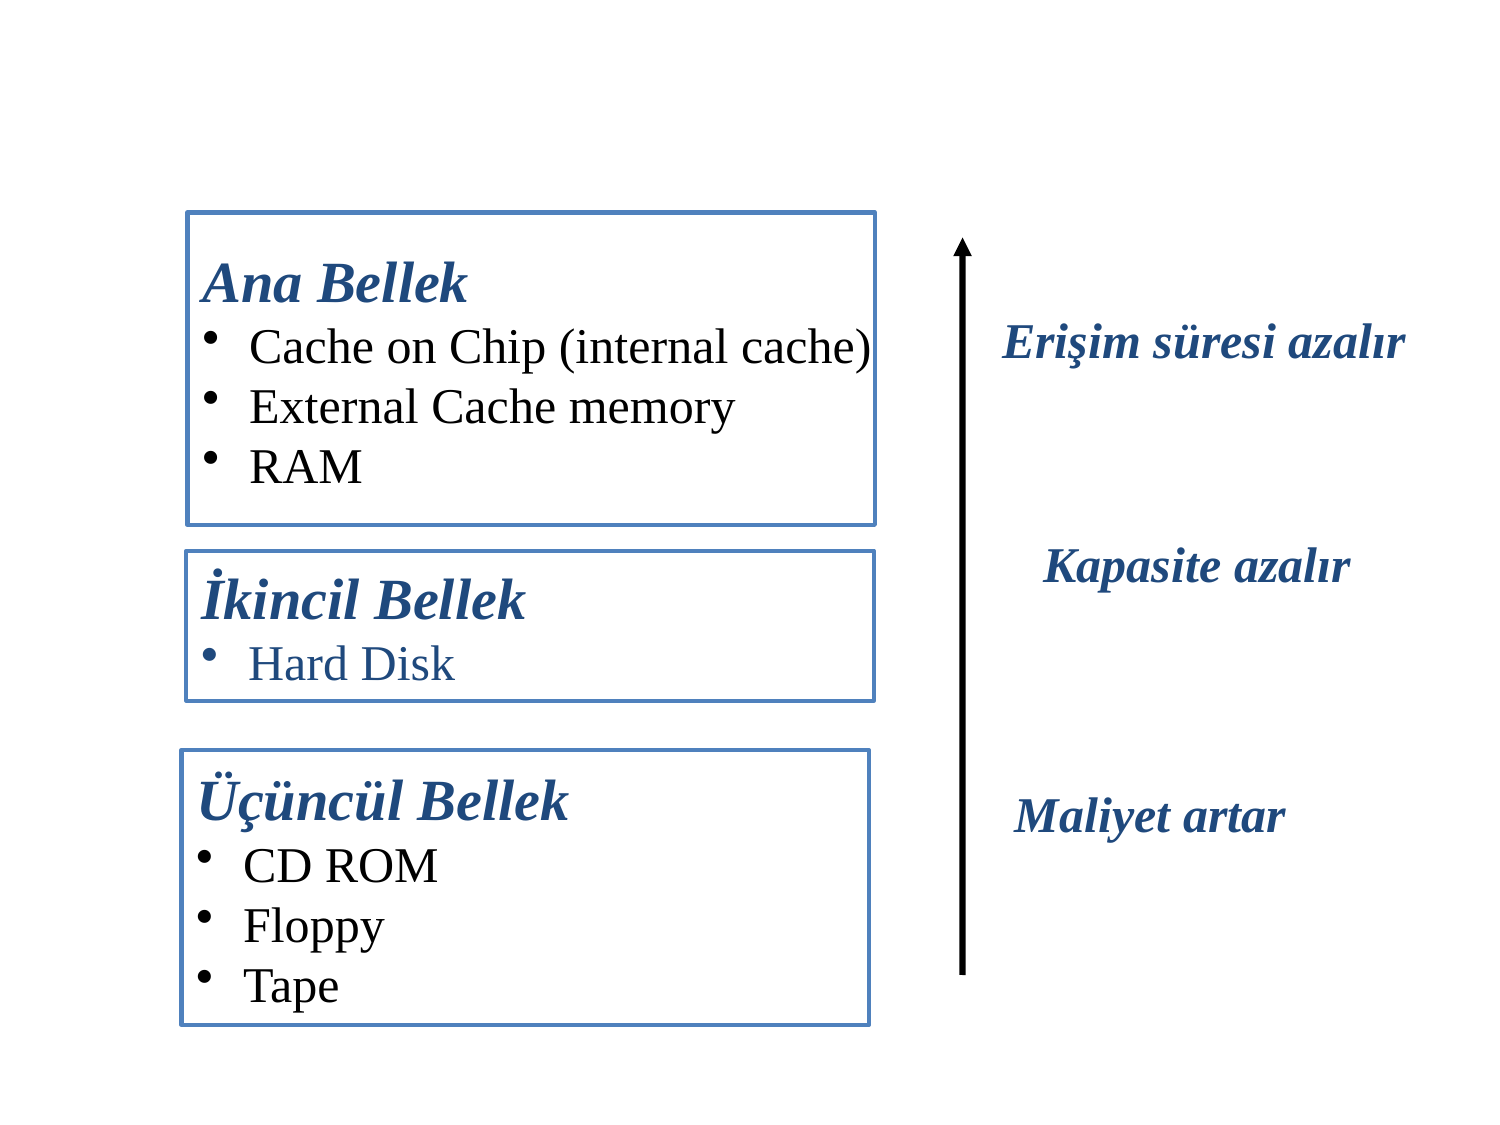

Ana Bellek
Cache on Chip (internal cache)
External Cache memory
RAM

Erişim süresi azalır
Kapasite azalır
İkincil Bellek
Hard Disk
Üçüncül Bellek
CD ROM
Floppy
Tape
Maliyet artar